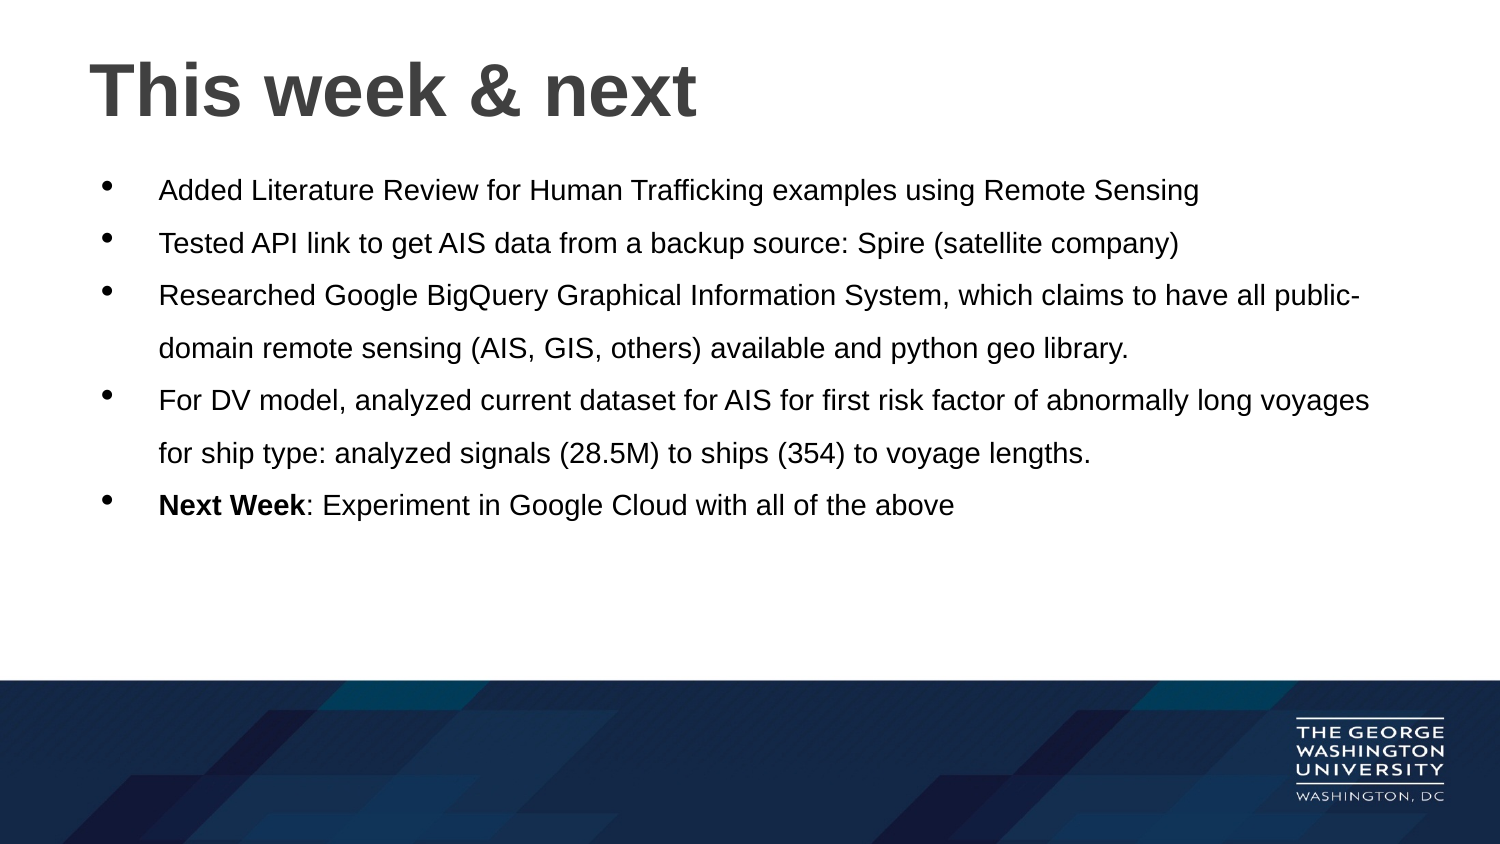

# This week & next
Added Literature Review for Human Trafficking examples using Remote Sensing
Tested API link to get AIS data from a backup source: Spire (satellite company)
Researched Google BigQuery Graphical Information System, which claims to have all public-domain remote sensing (AIS, GIS, others) available and python geo library.
For DV model, analyzed current dataset for AIS for first risk factor of abnormally long voyages for ship type: analyzed signals (28.5M) to ships (354) to voyage lengths.
Next Week: Experiment in Google Cloud with all of the above